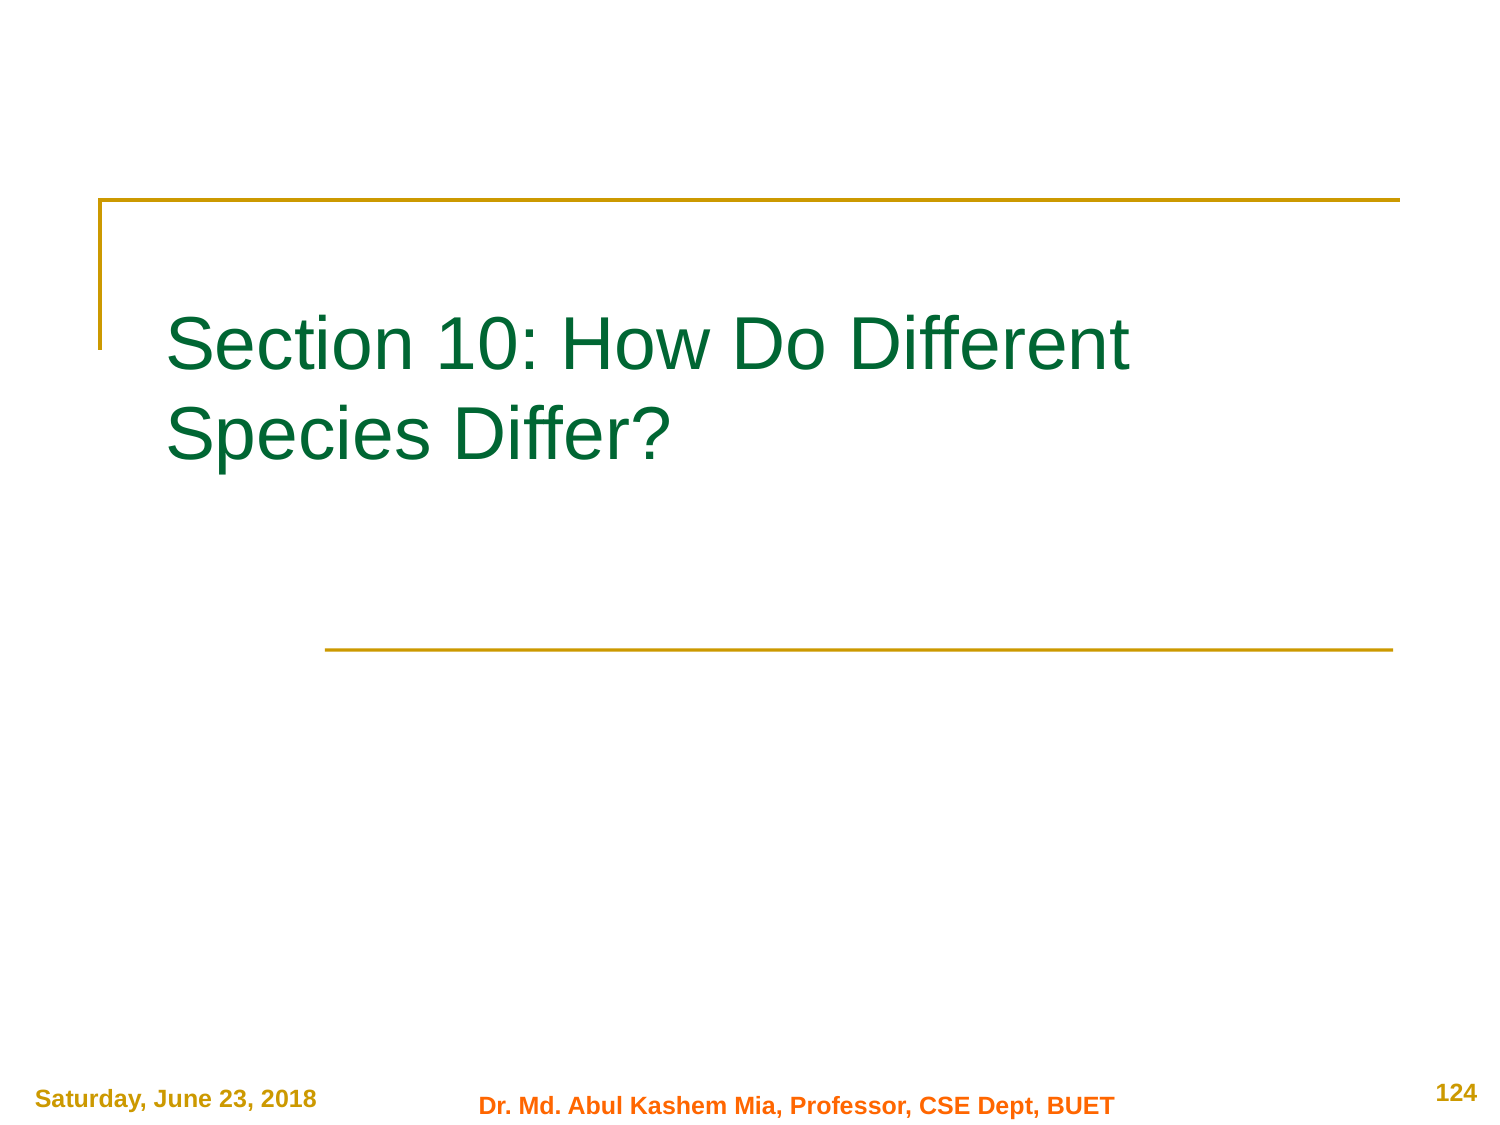

# Section 10: How Do Different Species Differ?